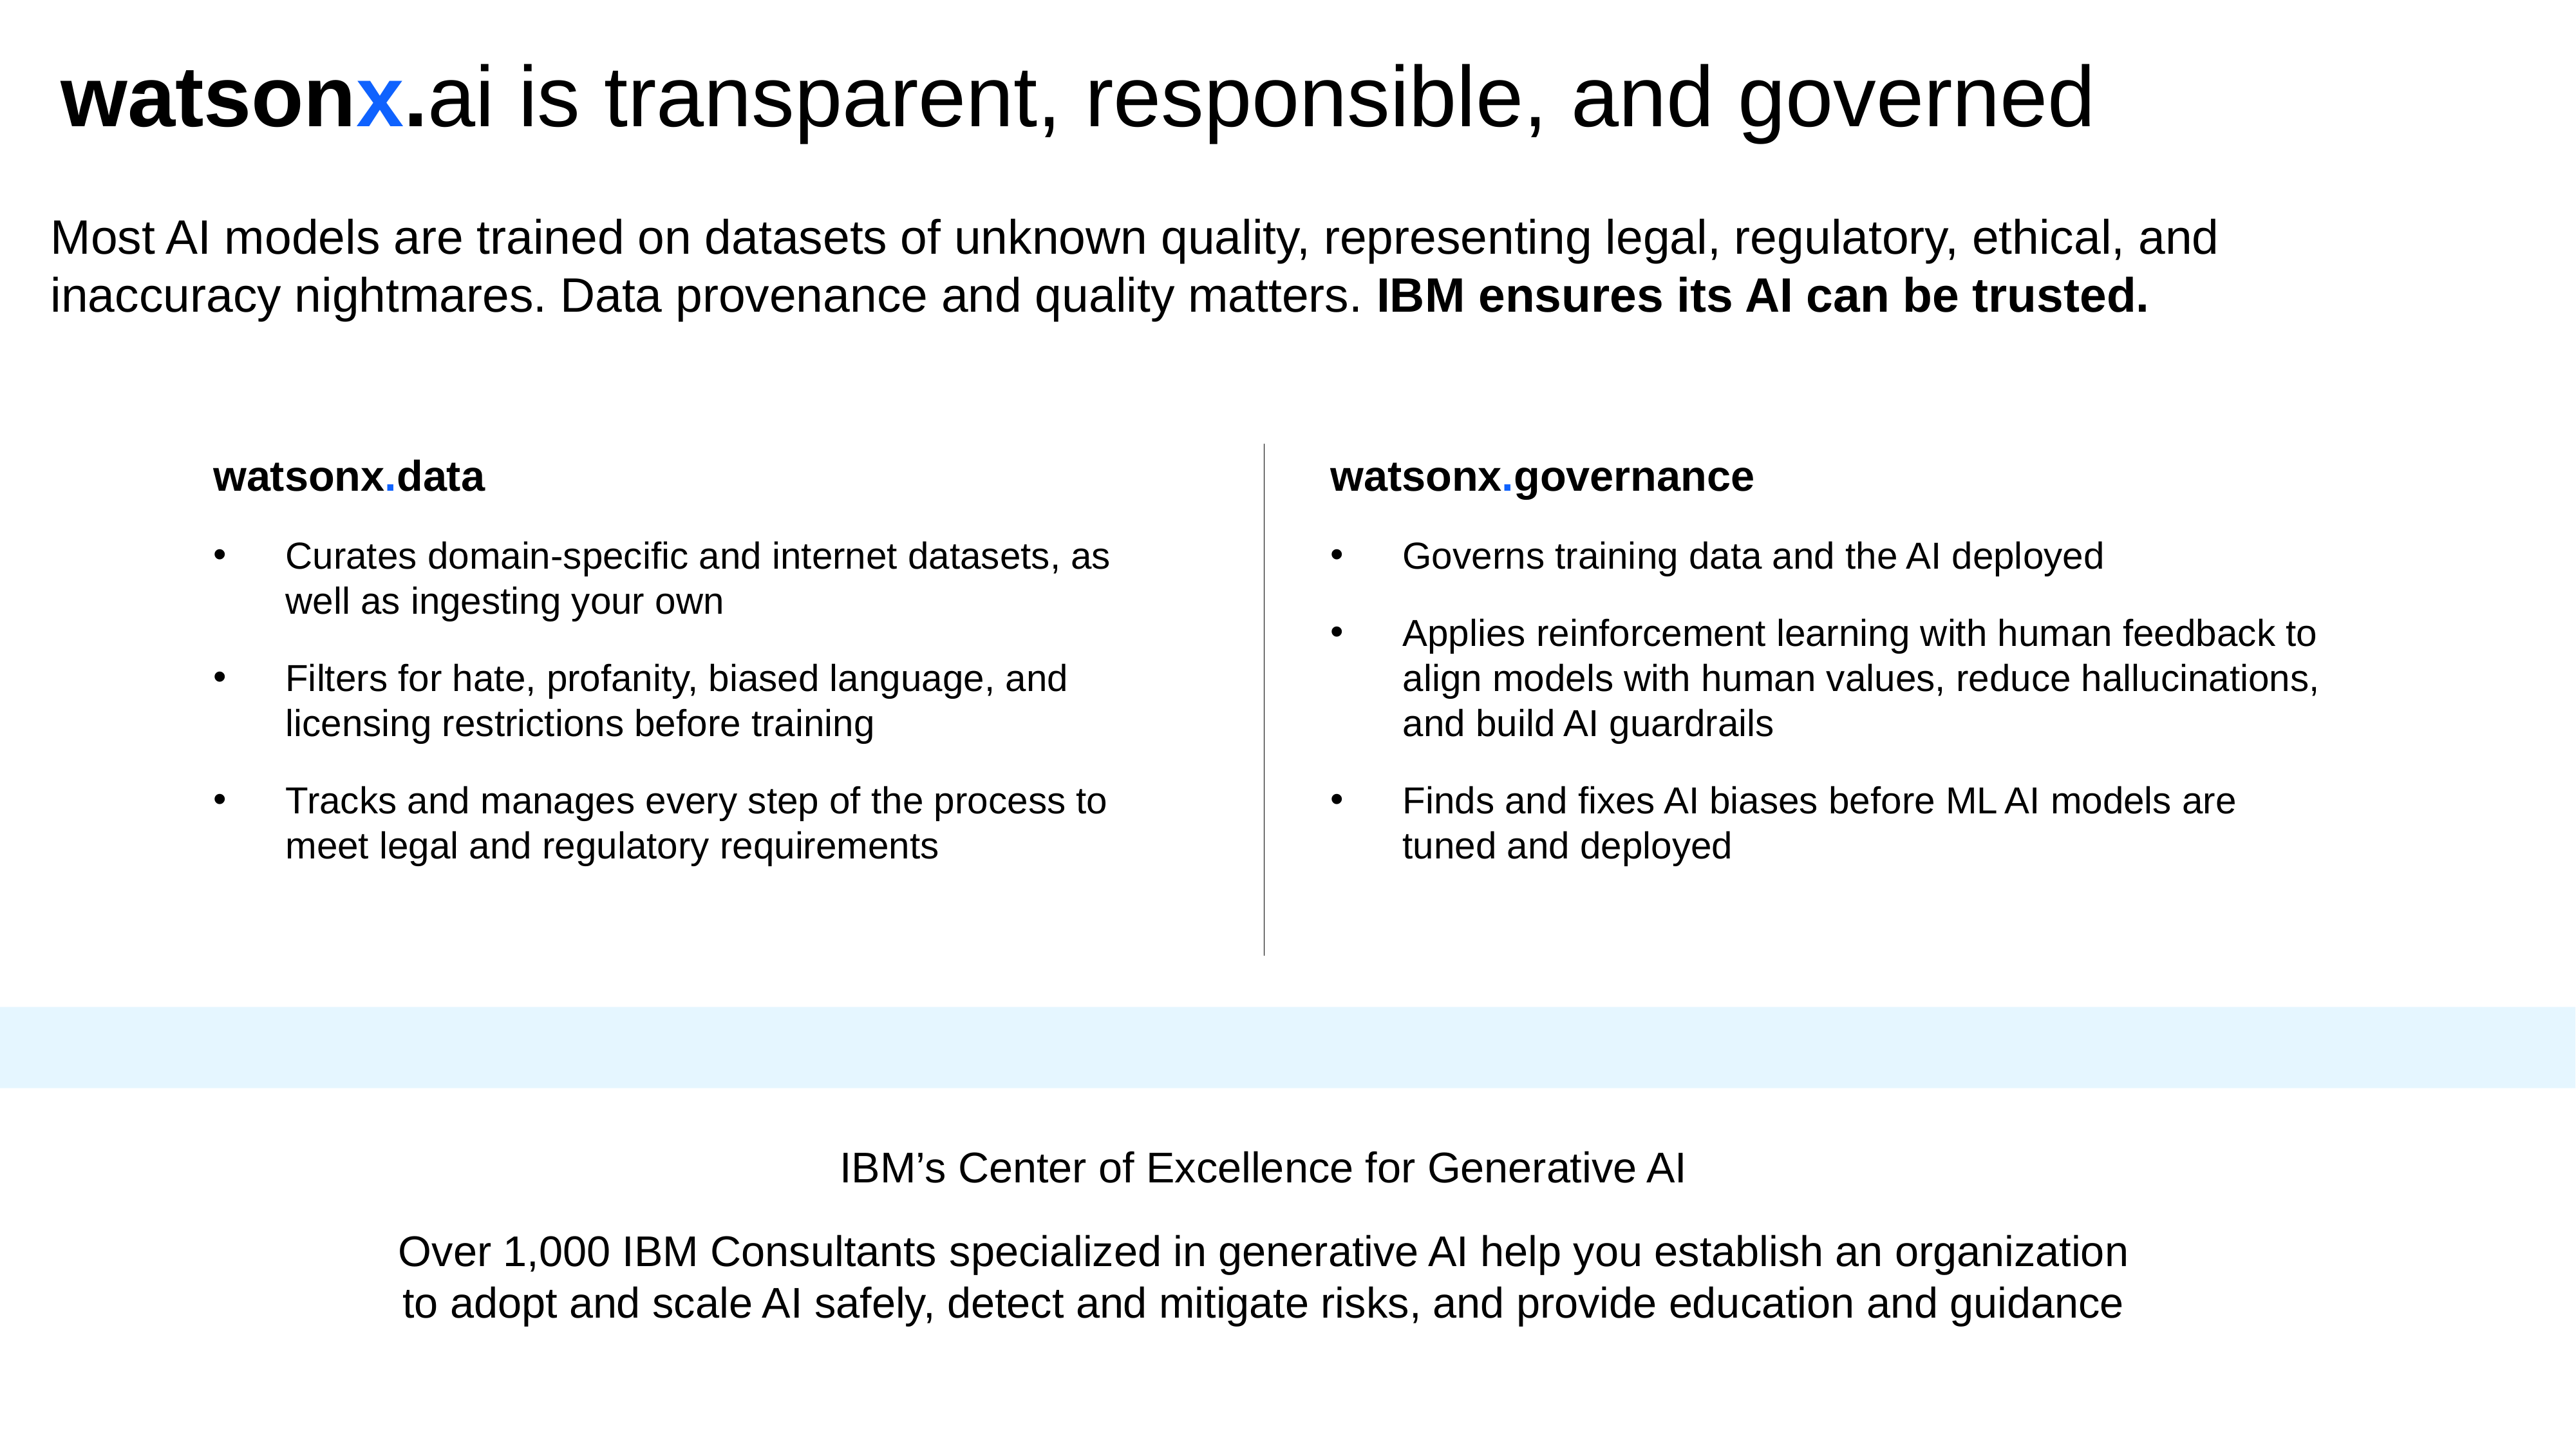

# watsonx.ai is transparent, responsible, and governed
Most AI models are trained on datasets of unknown quality, representing legal, regulatory, ethical, and inaccuracy nightmares. Data provenance and quality matters. IBM ensures its AI can be trusted.
watsonx.data
Curates domain-specific and internet datasets, as well as ingesting your own
Filters for hate, profanity, biased language, and licensing restrictions before training
Tracks and manages every step of the process to meet legal and regulatory requirements
watsonx.governance
Governs training data and the AI deployed
Applies reinforcement learning with human feedback to align models with human values, reduce hallucinations, and build AI guardrails
Finds and fixes AI biases before ML AI models are tuned and deployed

IBM’s Center of Excellence for Generative AI
Over 1,000 IBM Consultants specialized in generative AI help you establish an organization
to adopt and scale AI safely, detect and mitigate risks, and provide education and guidance